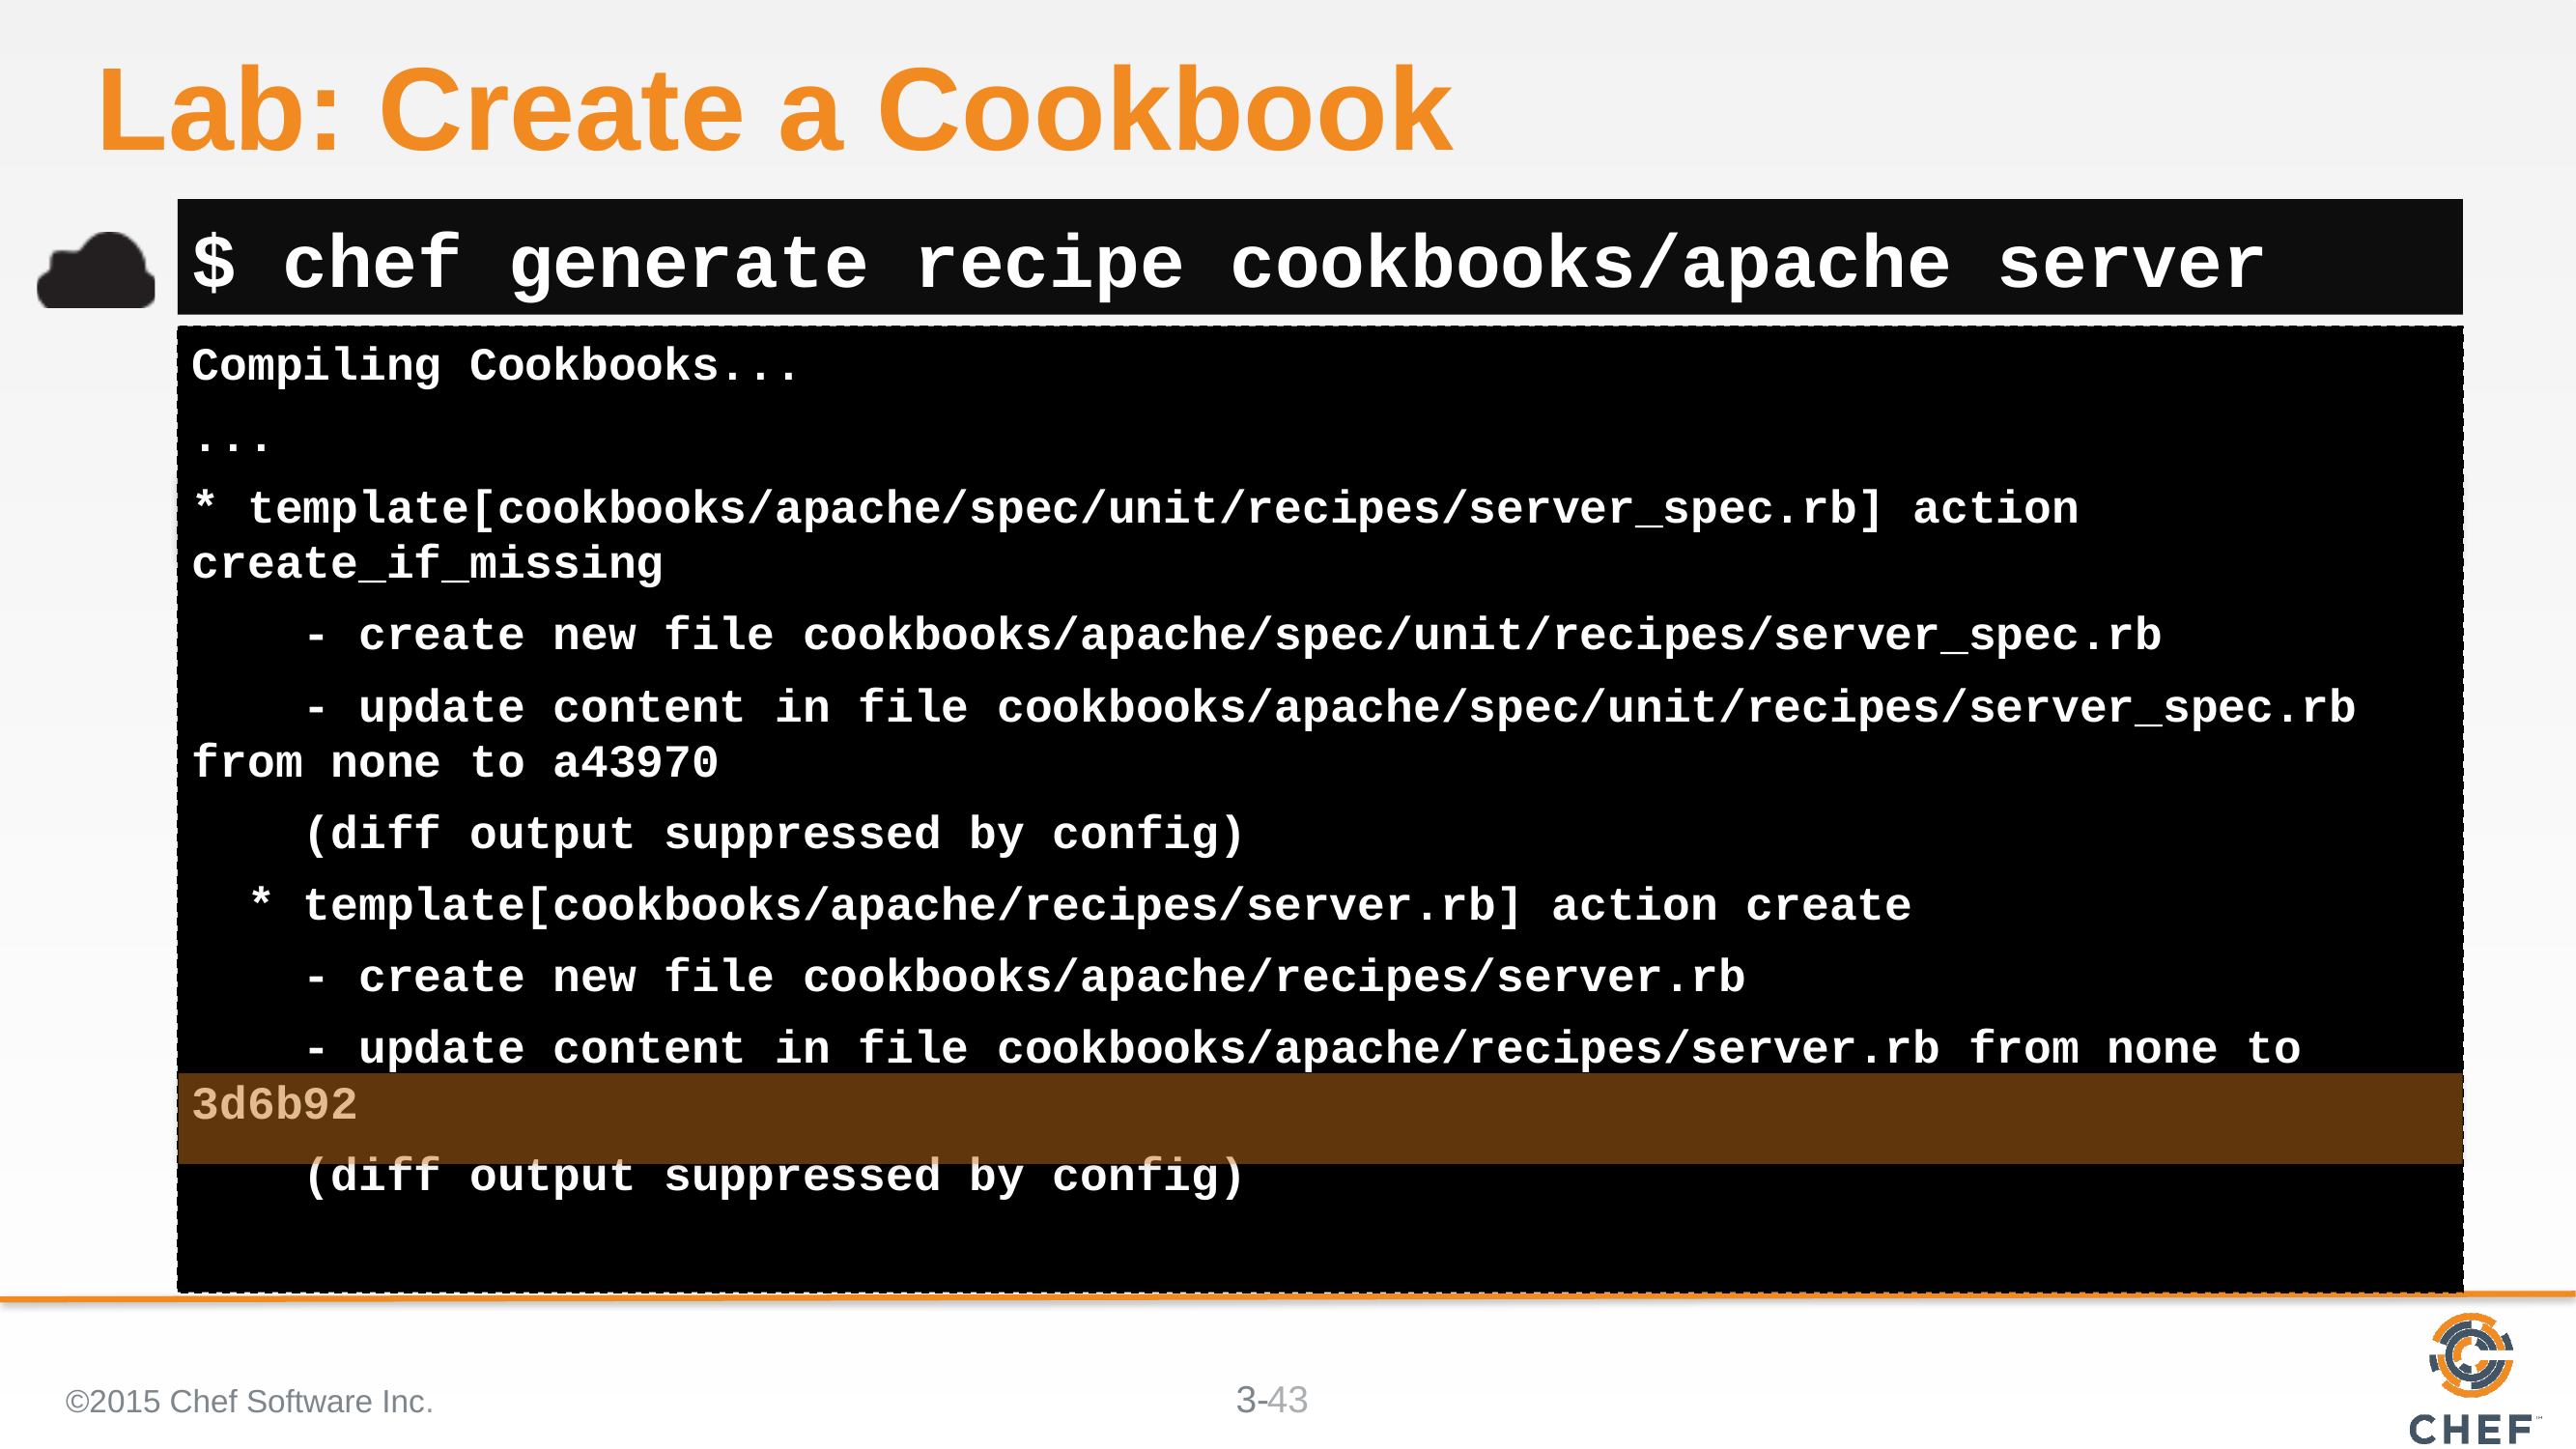

# Lab: Create a Cookbook
$ chef generate recipe cookbooks/apache server
Compiling Cookbooks...
...
* template[cookbooks/apache/spec/unit/recipes/server_spec.rb] action create_if_missing
    - create new file cookbooks/apache/spec/unit/recipes/server_spec.rb
    - update content in file cookbooks/apache/spec/unit/recipes/server_spec.rb from none to a43970
    (diff output suppressed by config)
  * template[cookbooks/apache/recipes/server.rb] action create
    - create new file cookbooks/apache/recipes/server.rb
    - update content in file cookbooks/apache/recipes/server.rb from none to 3d6b92
    (diff output suppressed by config)

©2015 Chef Software Inc.
43